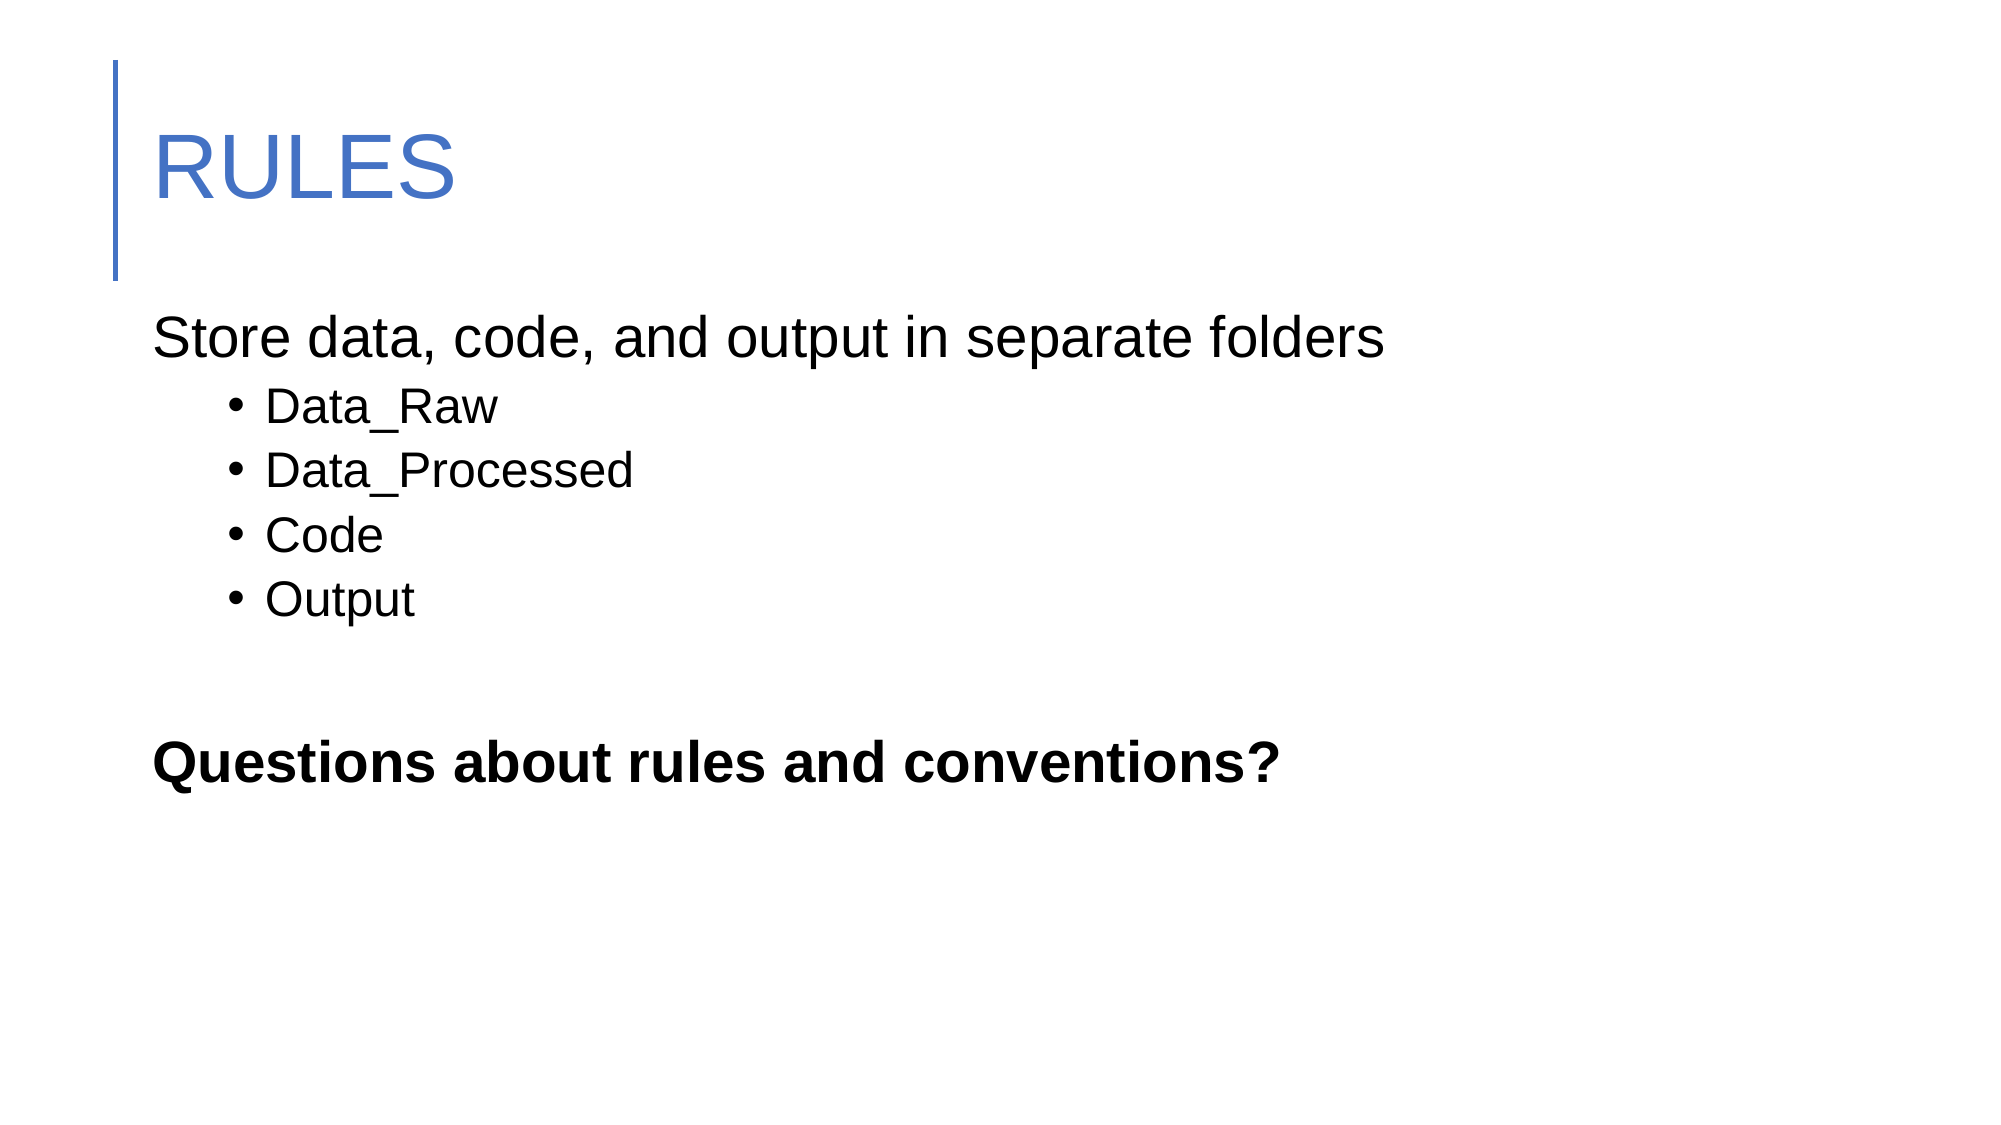

# RULES
Store data, code, and output in separate folders
Data_Raw
Data_Processed
Code
Output

Questions about rules and conventions?